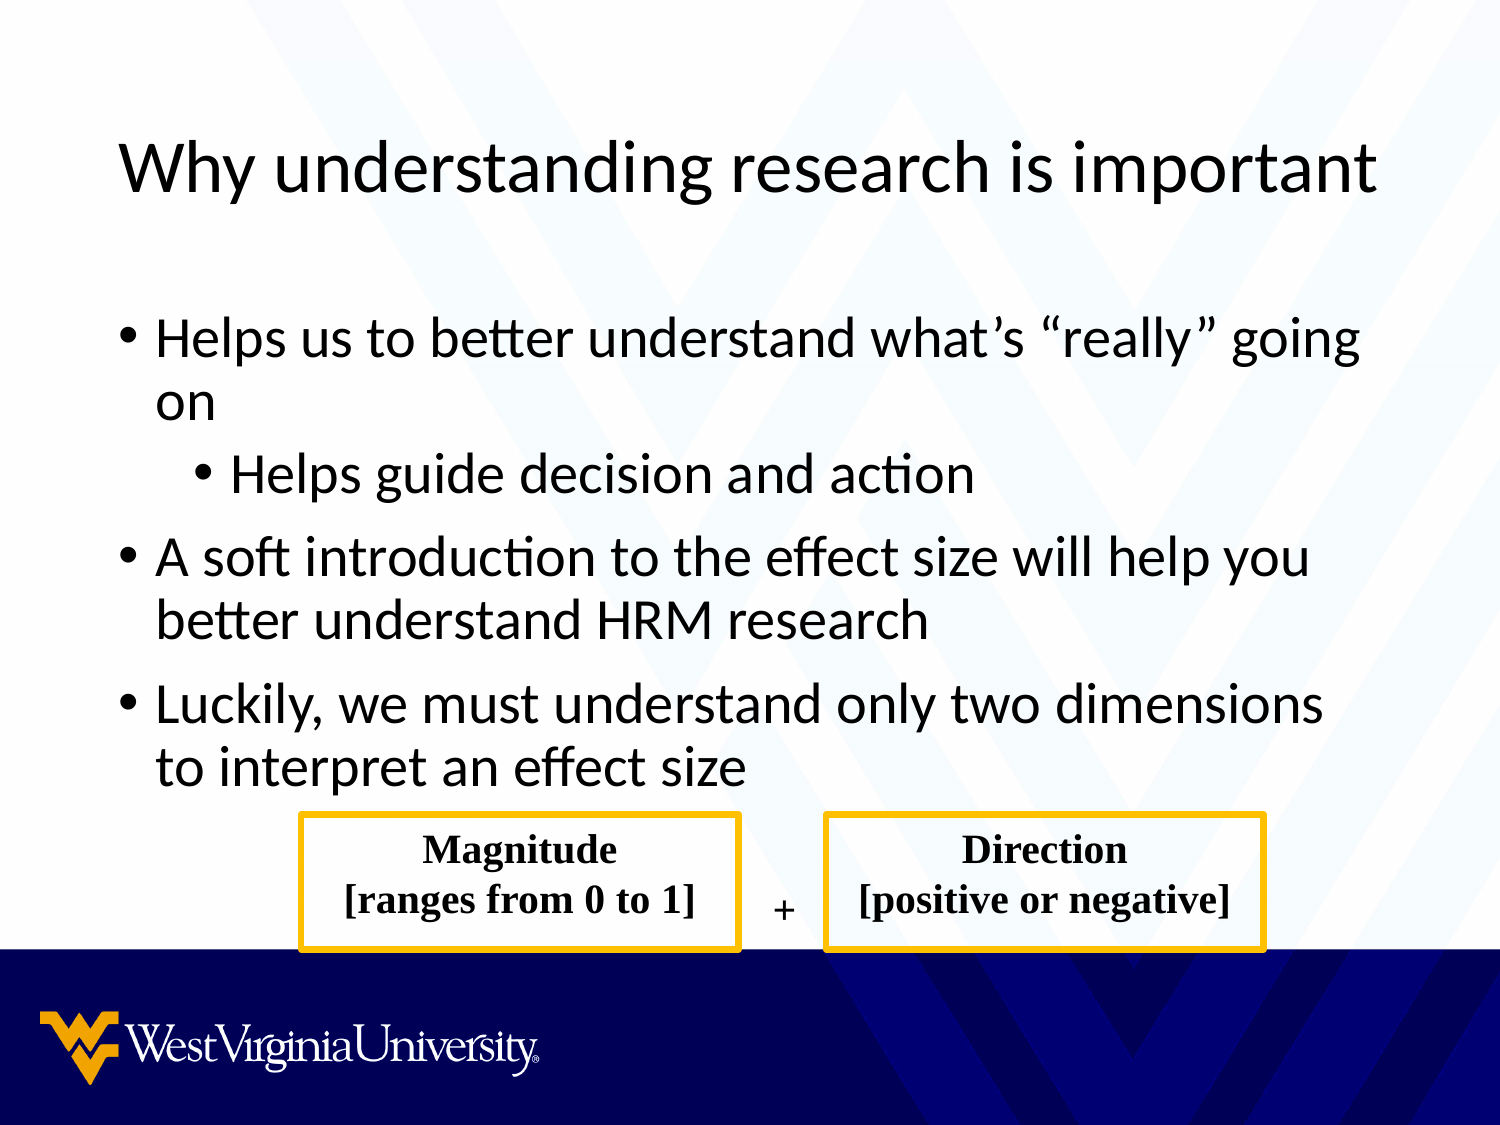

# Why understanding research is important
Helps us to better understand what’s “really” going on
Helps guide decision and action
A soft introduction to the effect size will help you better understand HRM research
Luckily, we must understand only two dimensions to interpret an effect size

Magnitude
[ranges from 0 to 1]

Direction
[positive or negative]

+